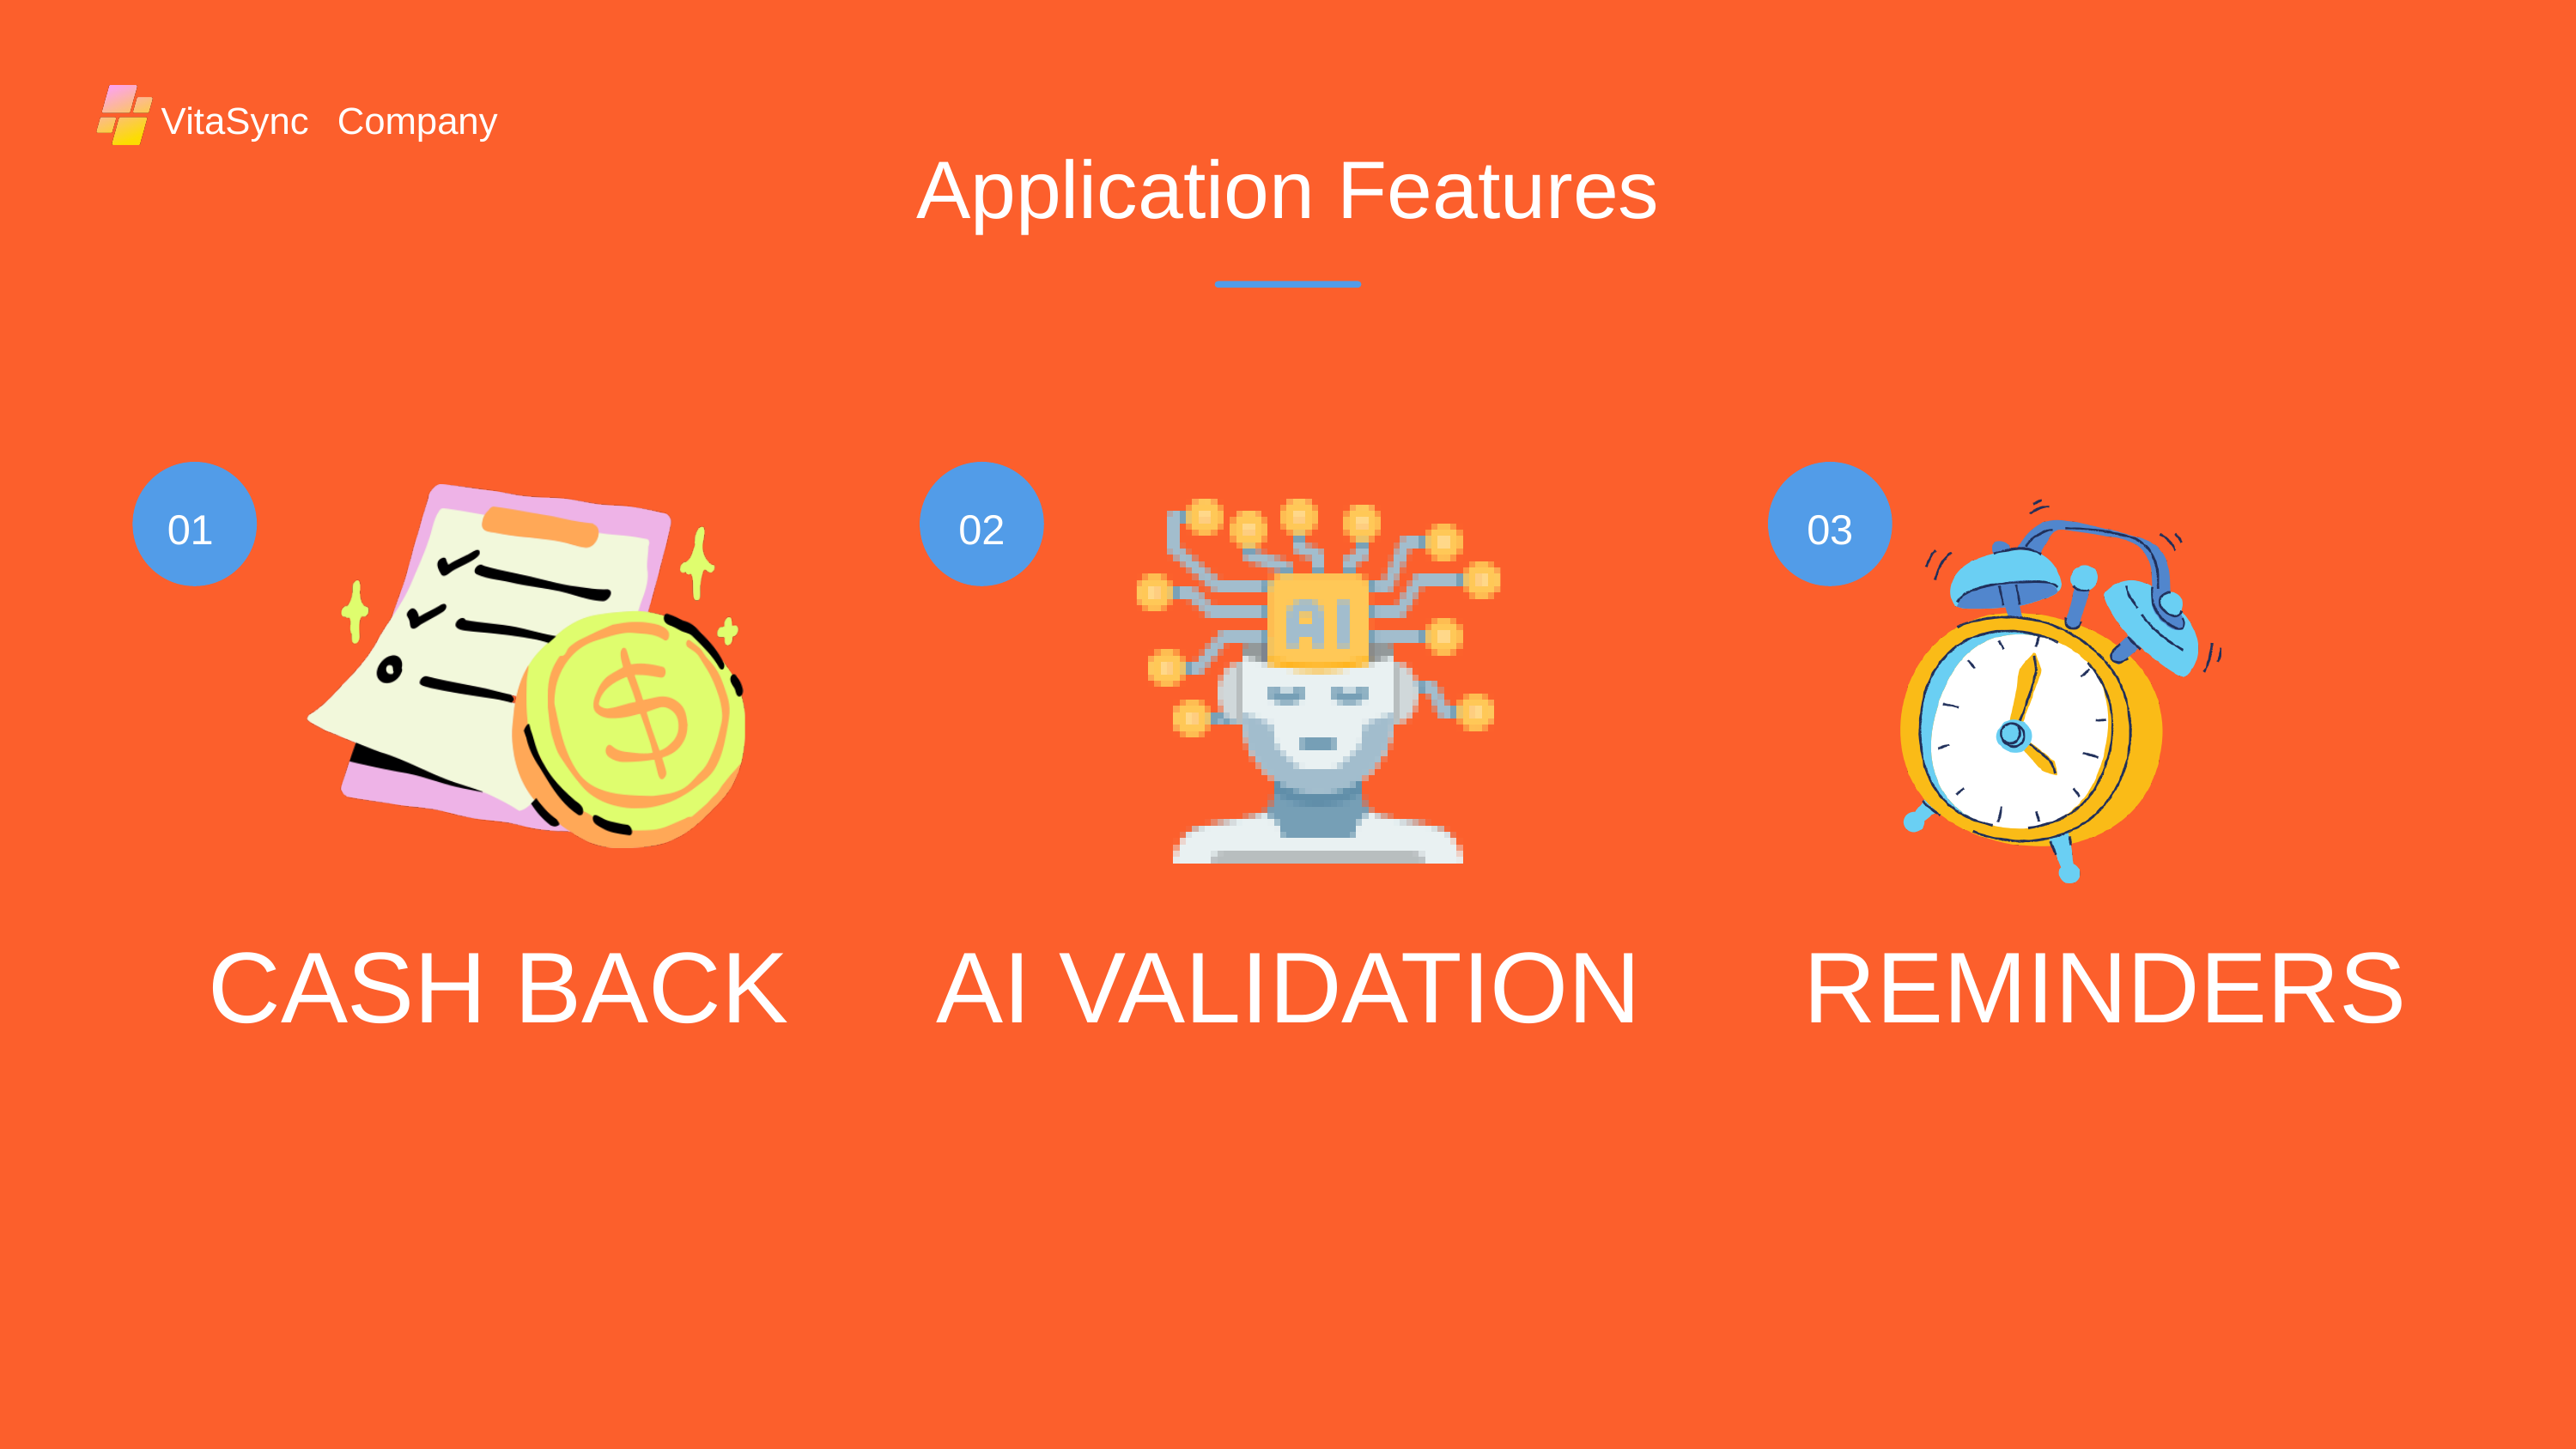

VitaSync
Company
Application Features

01
02
03

CASH BACK
AI VALIDATION
REMINDERS